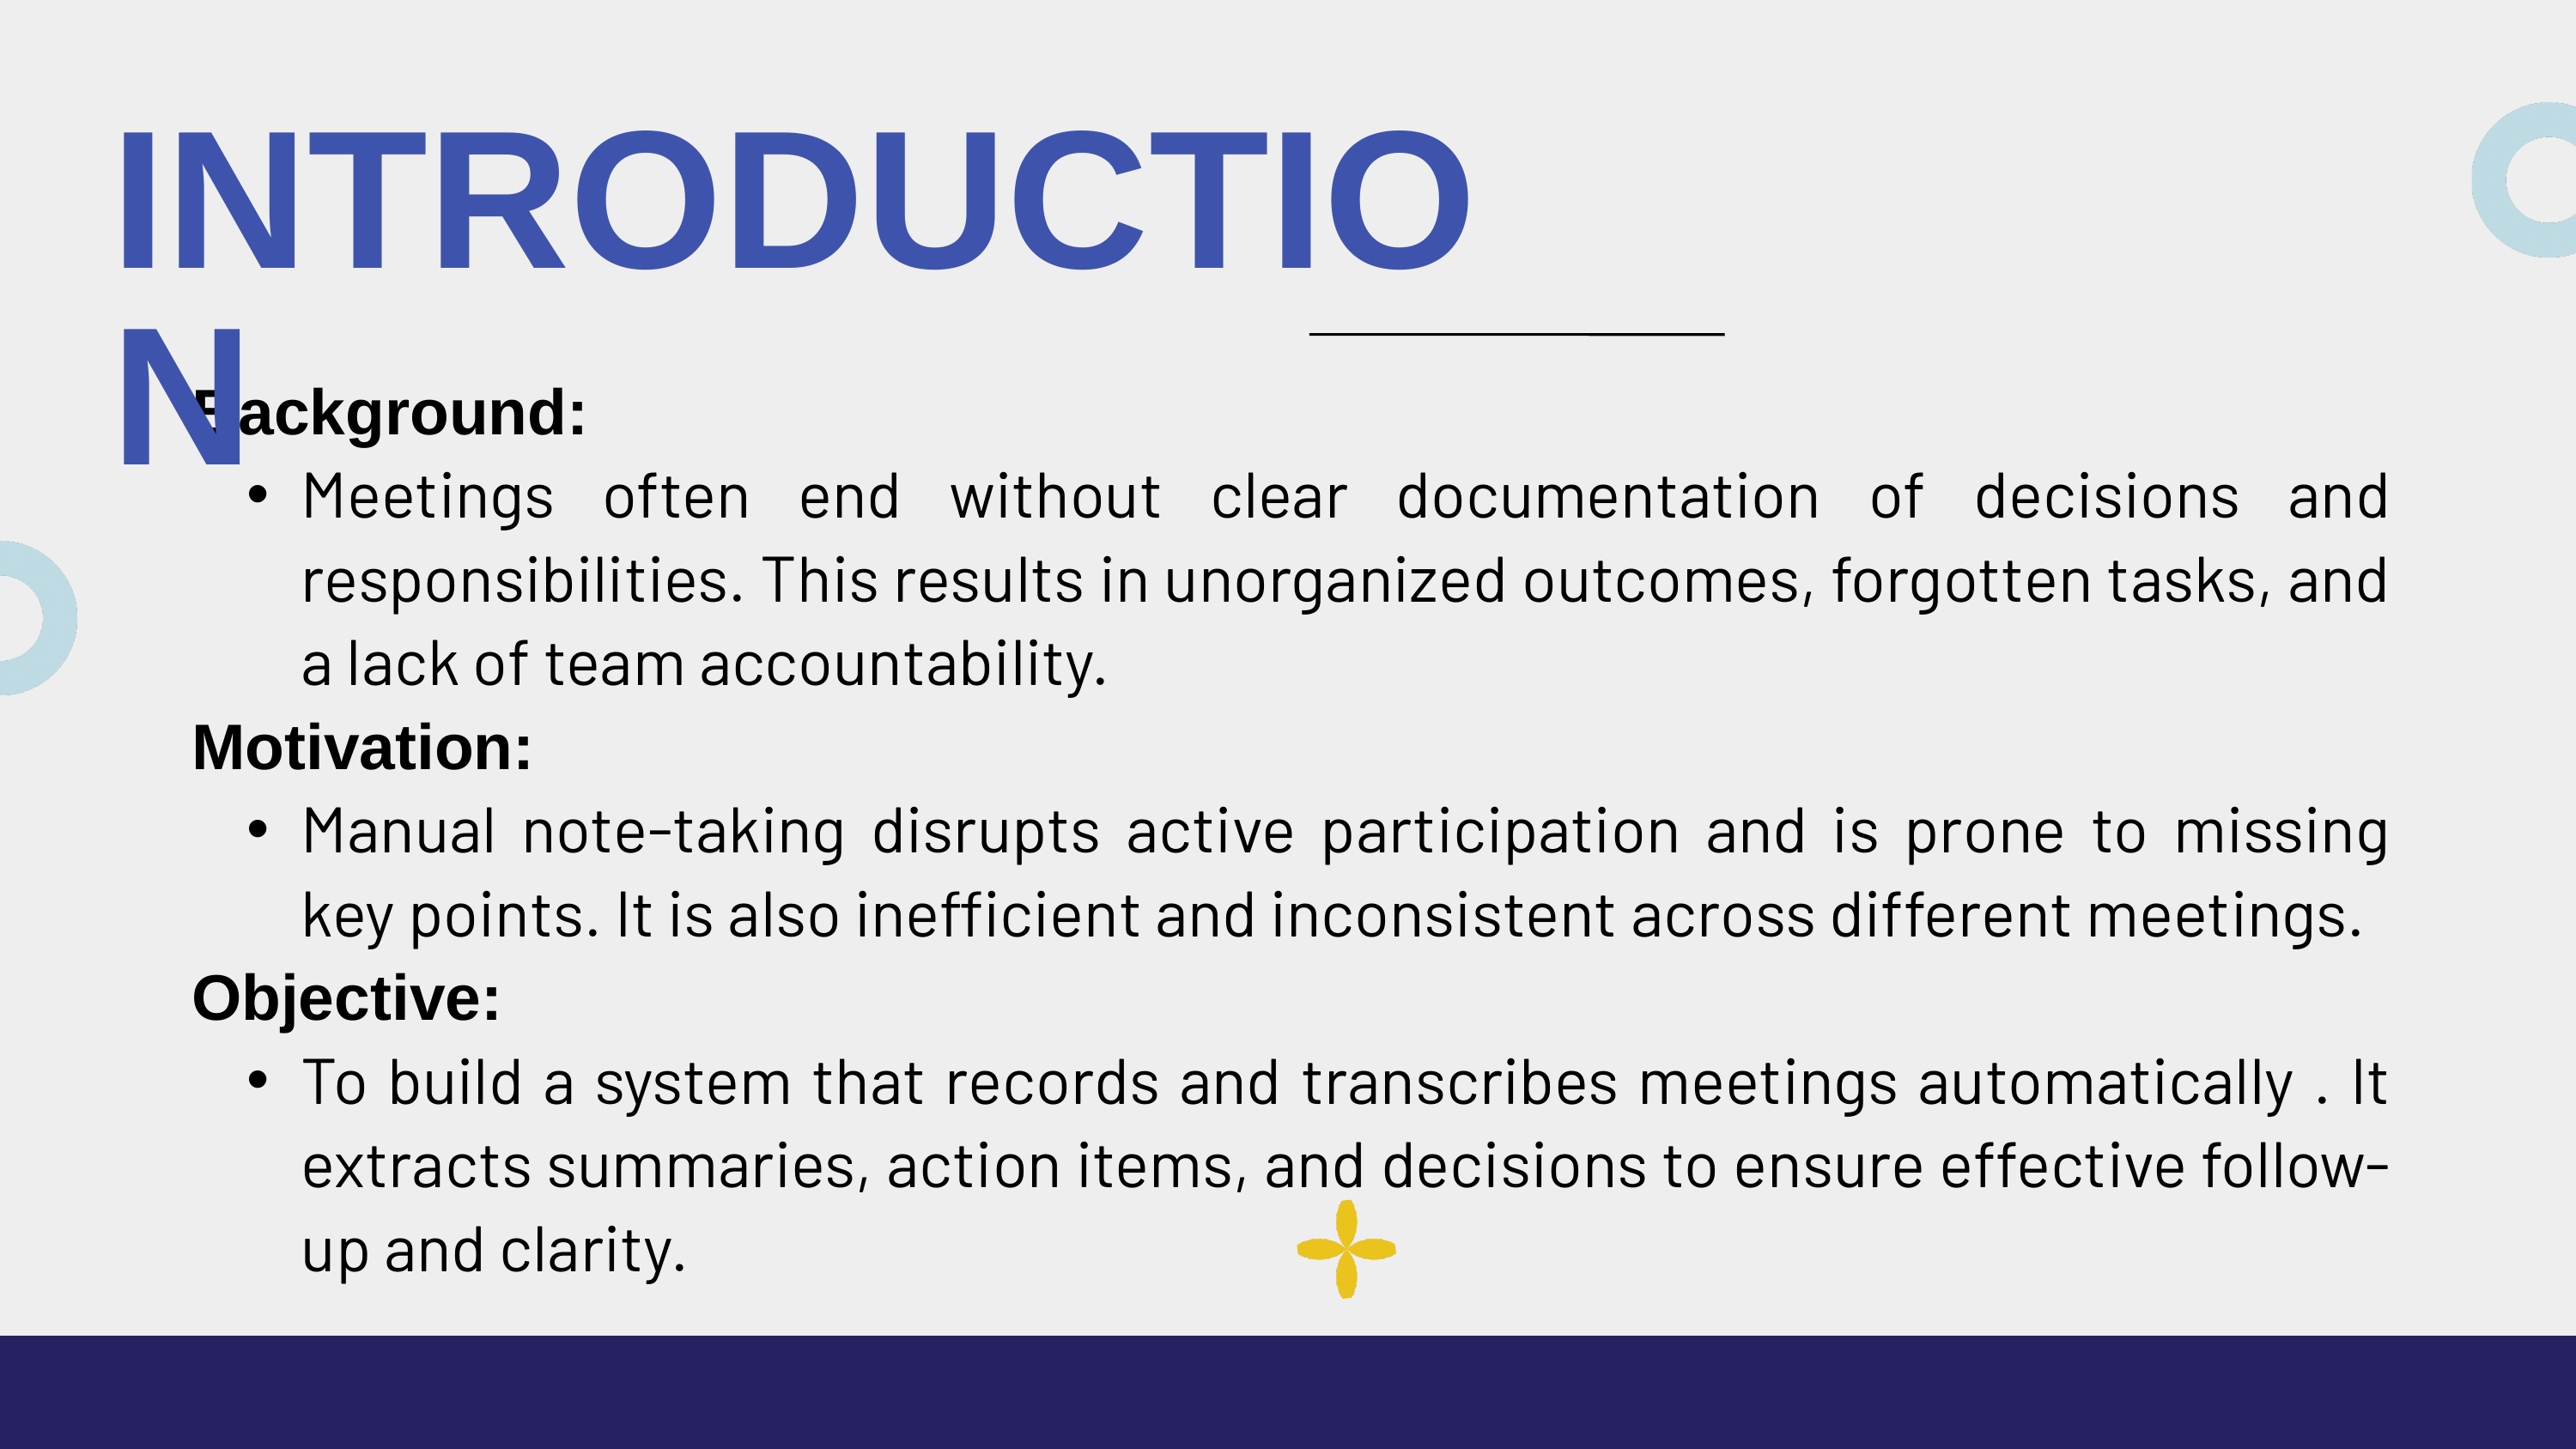

INTRODUCTION

Background:
Meetings often end without clear documentation of decisions and responsibilities. This results in unorganized outcomes, forgotten tasks, and a lack of team accountability.
Motivation:
Manual note-taking disrupts active participation and is prone to missing key points. It is also inefficient and inconsistent across different meetings.
Objective:
To build a system that records and transcribes meetings automatically . It extracts summaries, action items, and decisions to ensure effective follow-up and clarity.